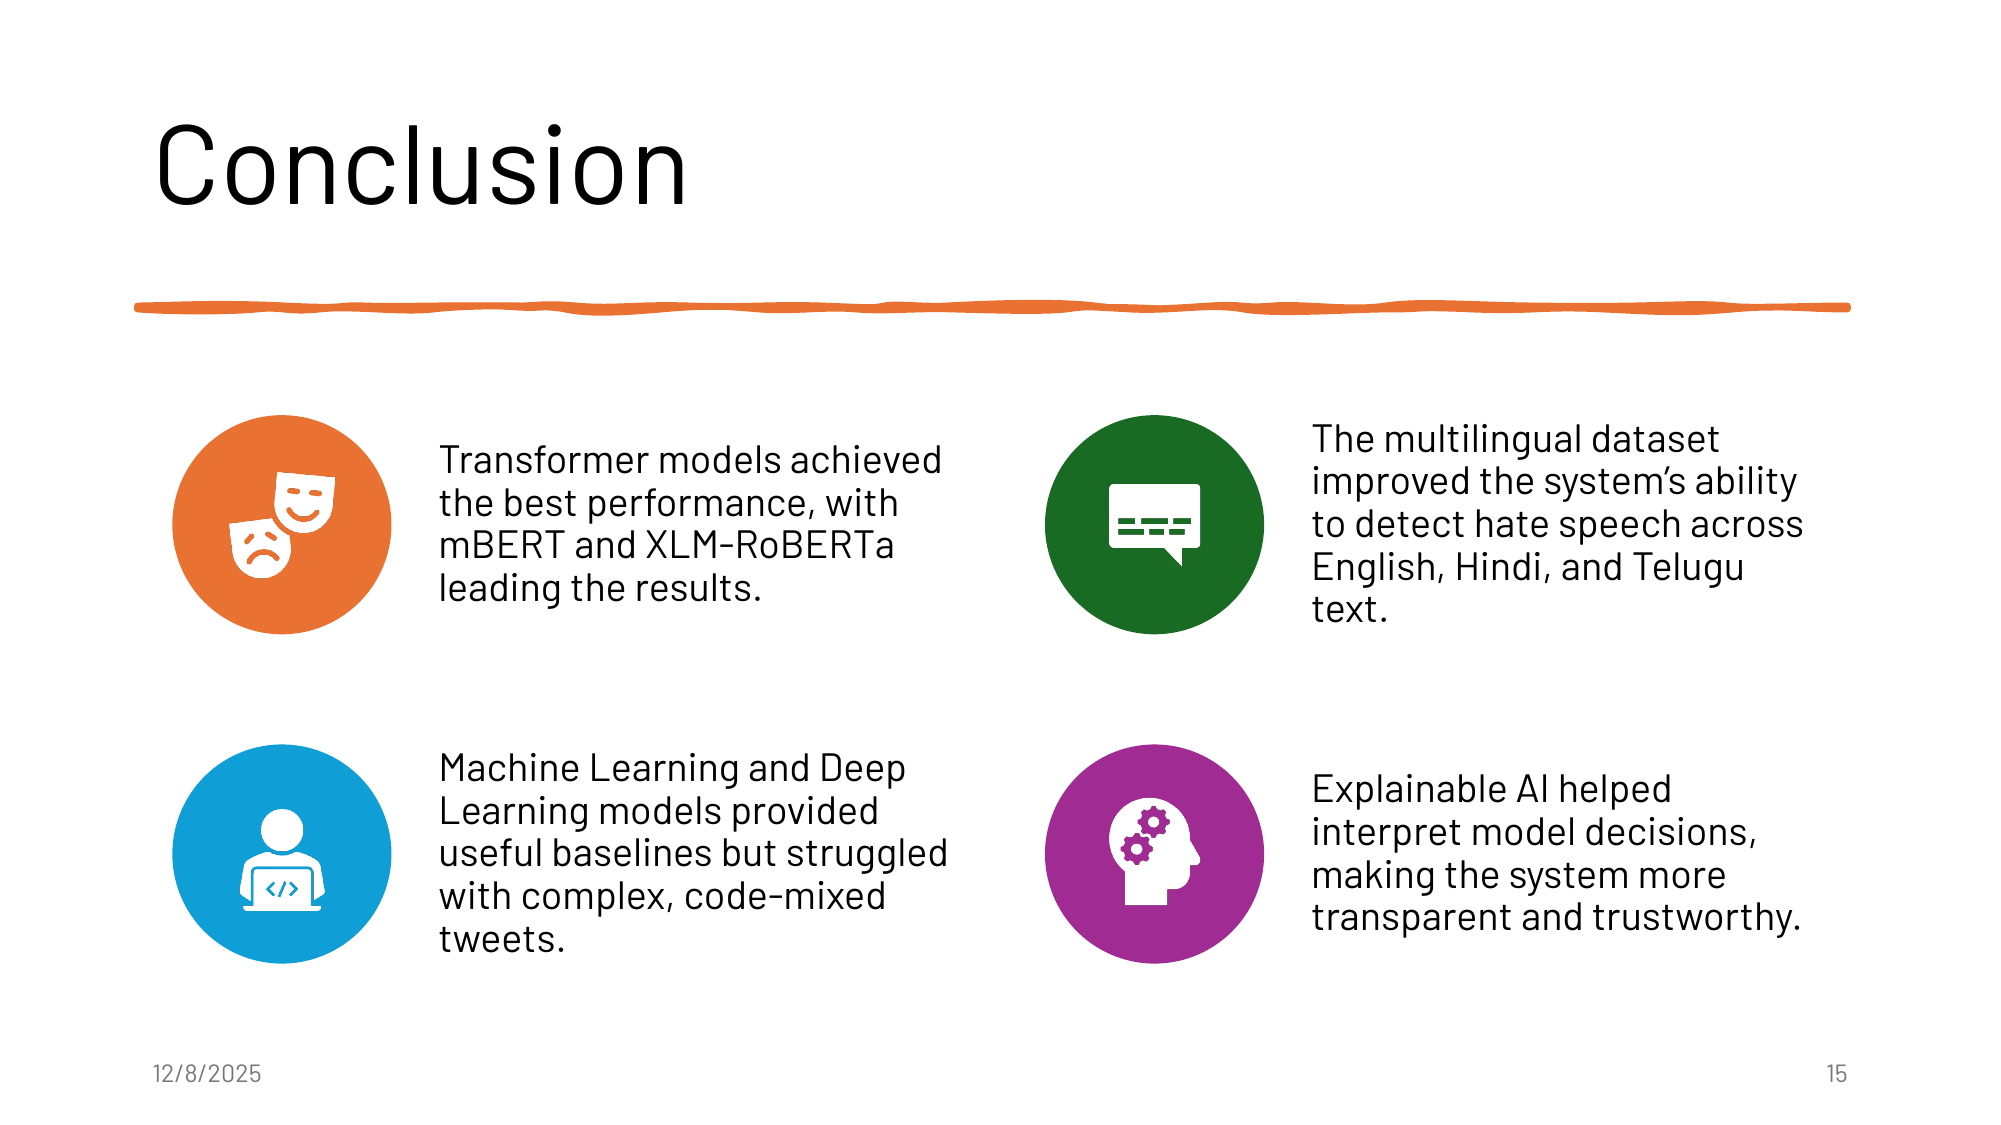

# Conclusion

Transformer models achieved the best performance, with mBERT and XLM-RoBERTa leading the results.
The multilingual dataset improved the system’s ability to detect hate speech across English, Hindi, and Telugu text.
Machine Learning and Deep Learning models provided useful baselines but struggled with complex, code-mixed tweets.
Explainable AI helped interpret model decisions, making the system more transparent and trustworthy.
12/8/2025
15